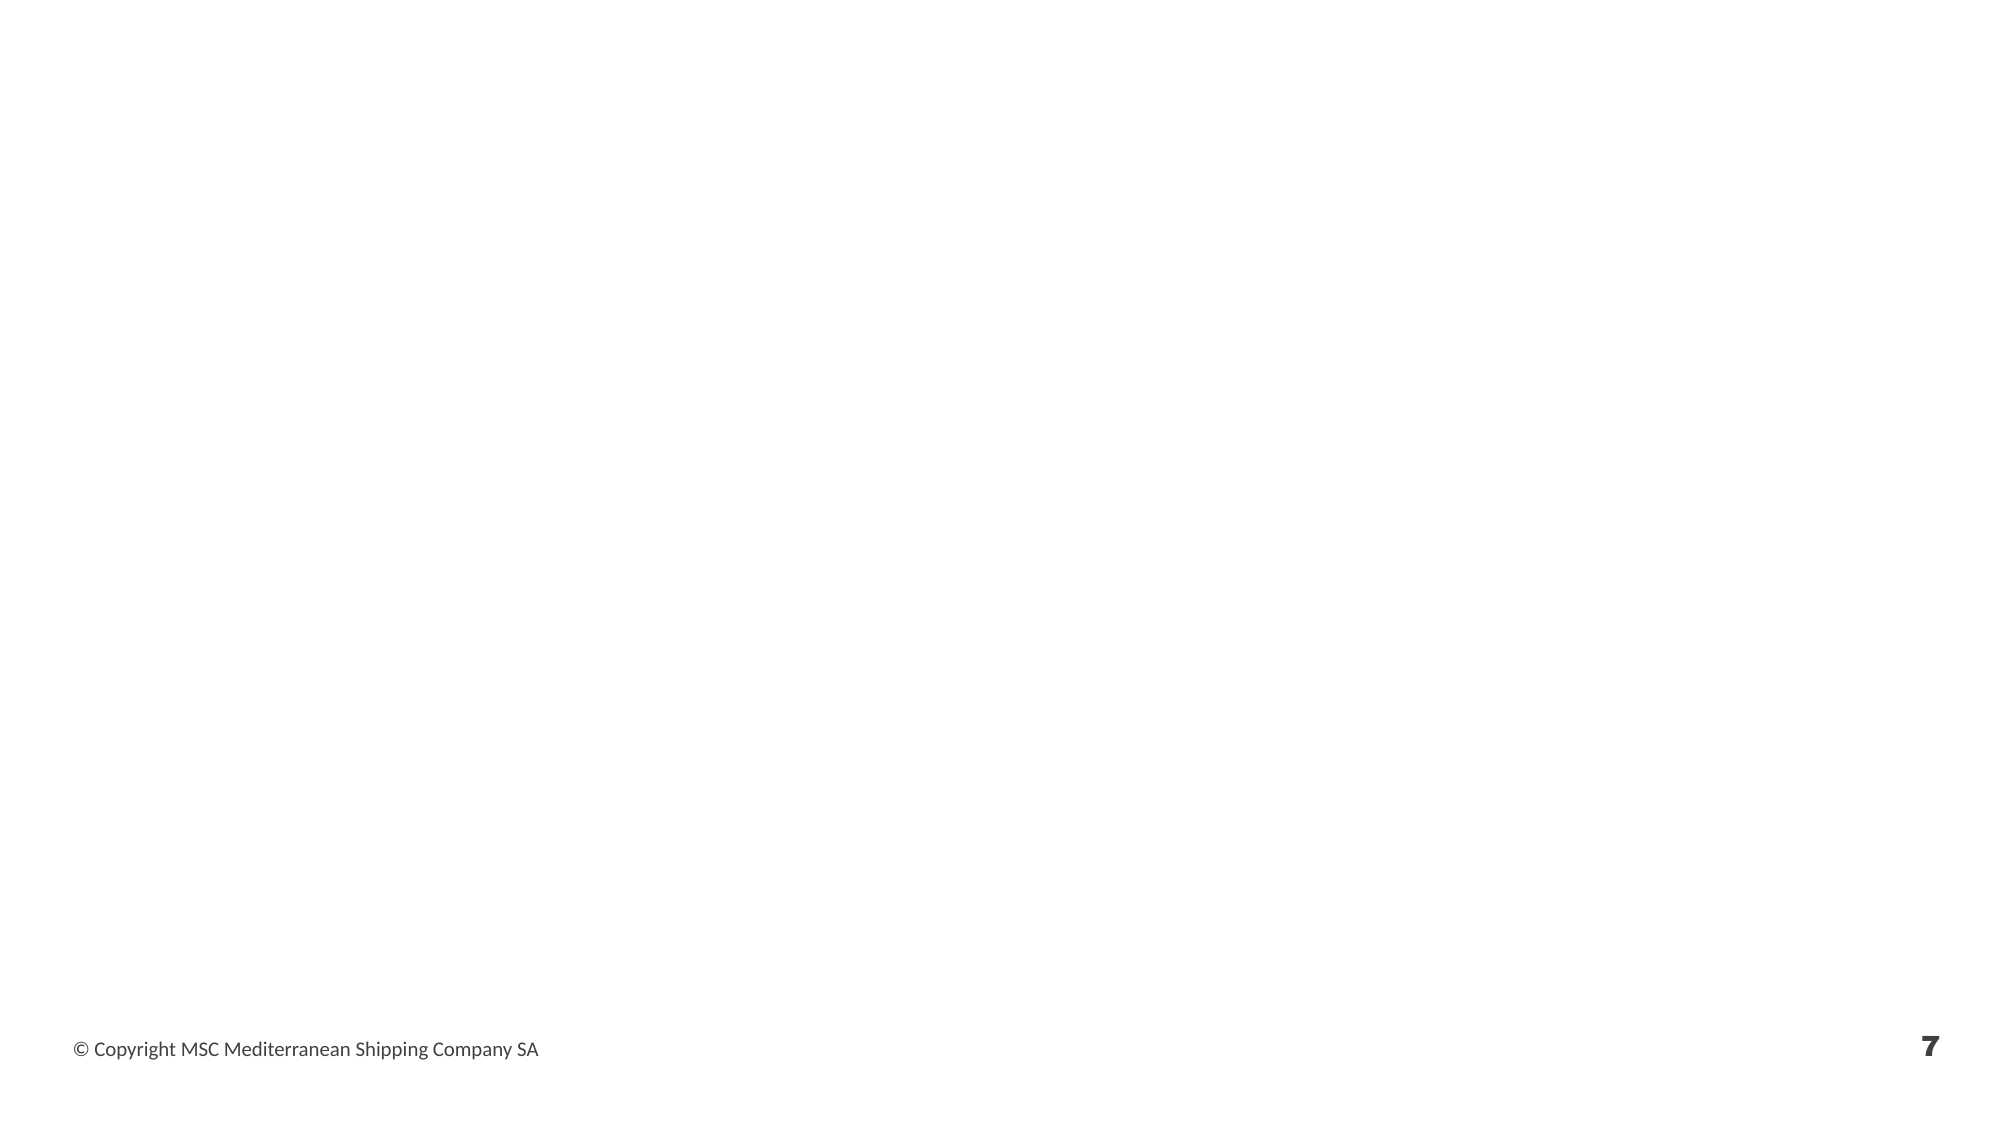

7
© Copyright MSC Mediterranean Shipping Company SA